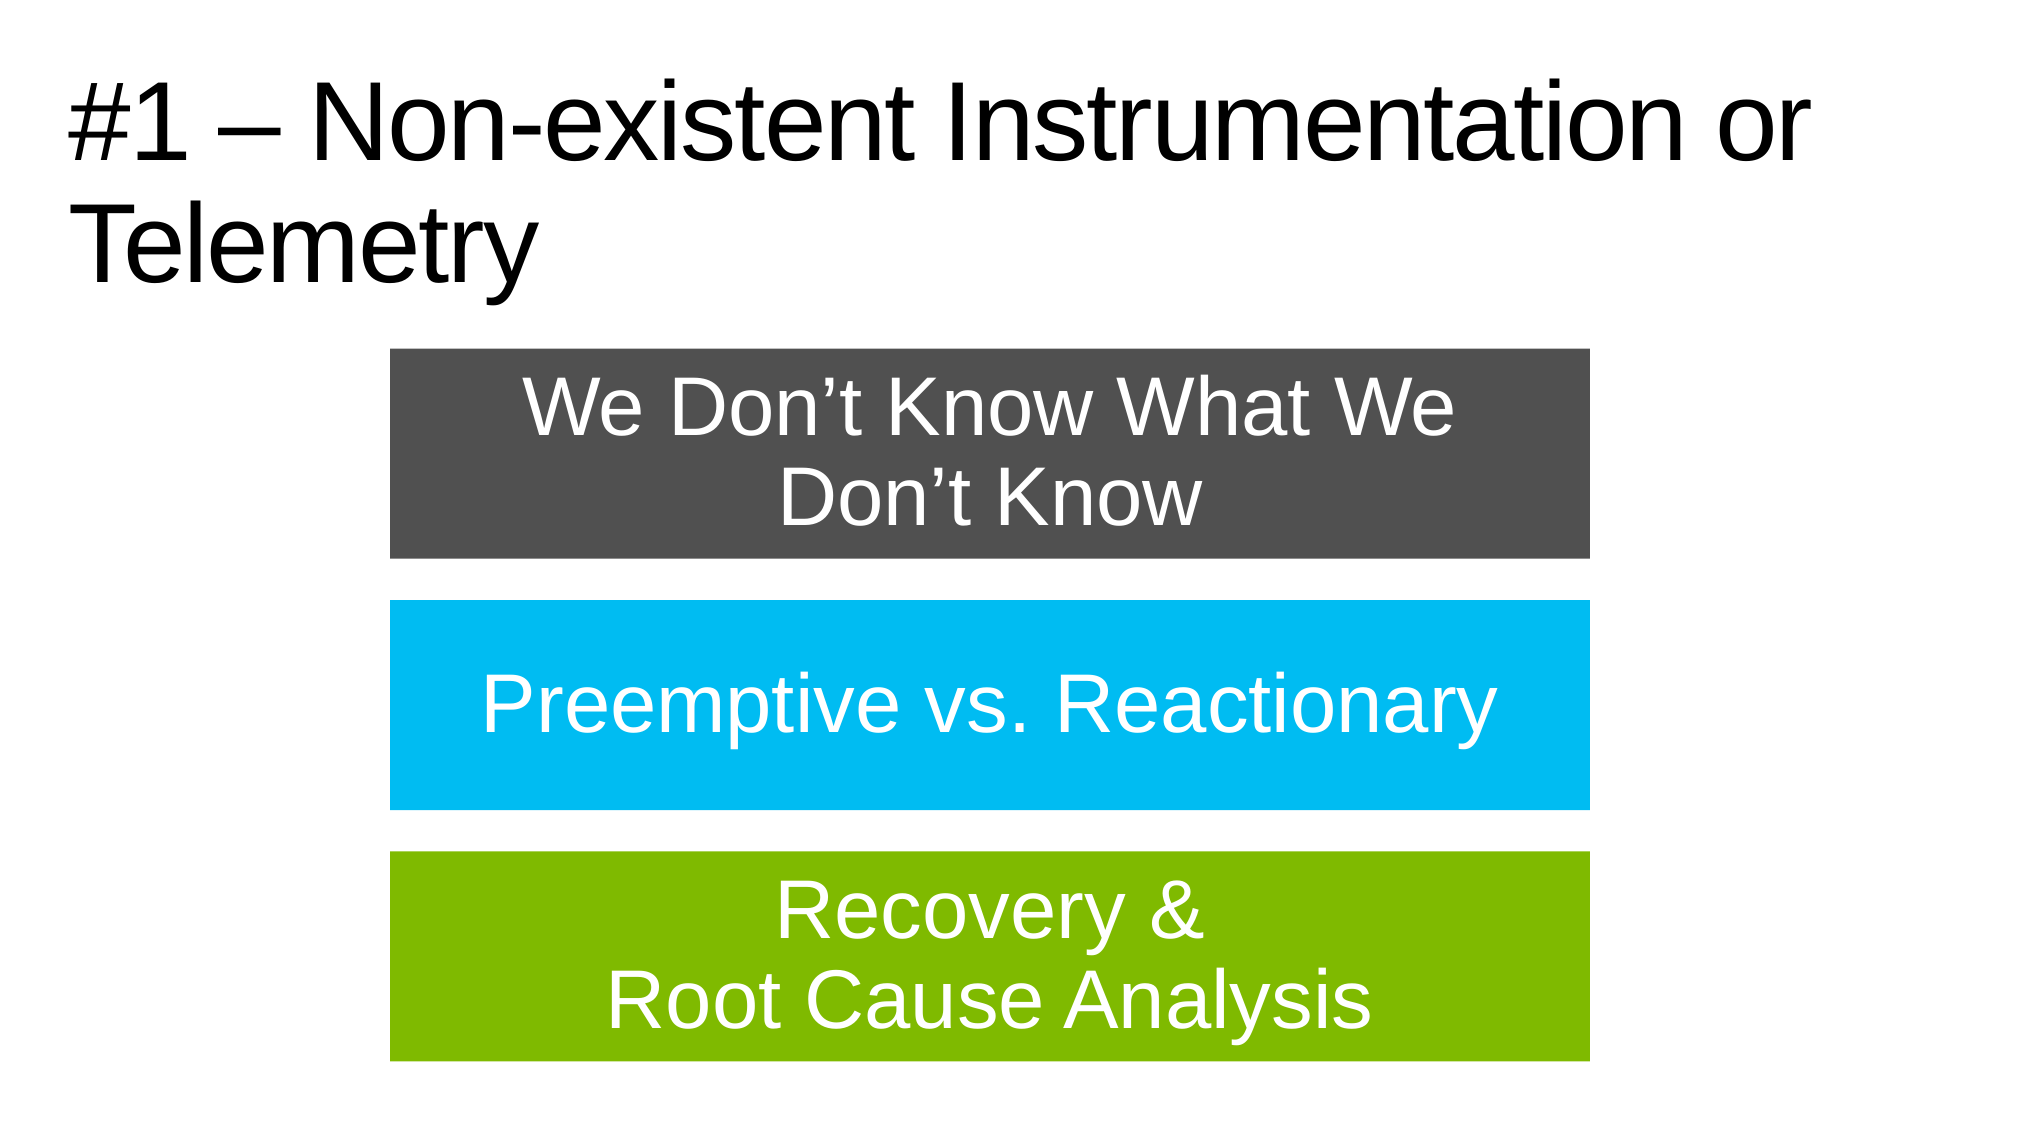

# #1 – Non-existent Instrumentation or Telemetry
We Don’t Know What We Don’t Know
Preemptive vs. Reactionary
Recovery &
Root Cause Analysis